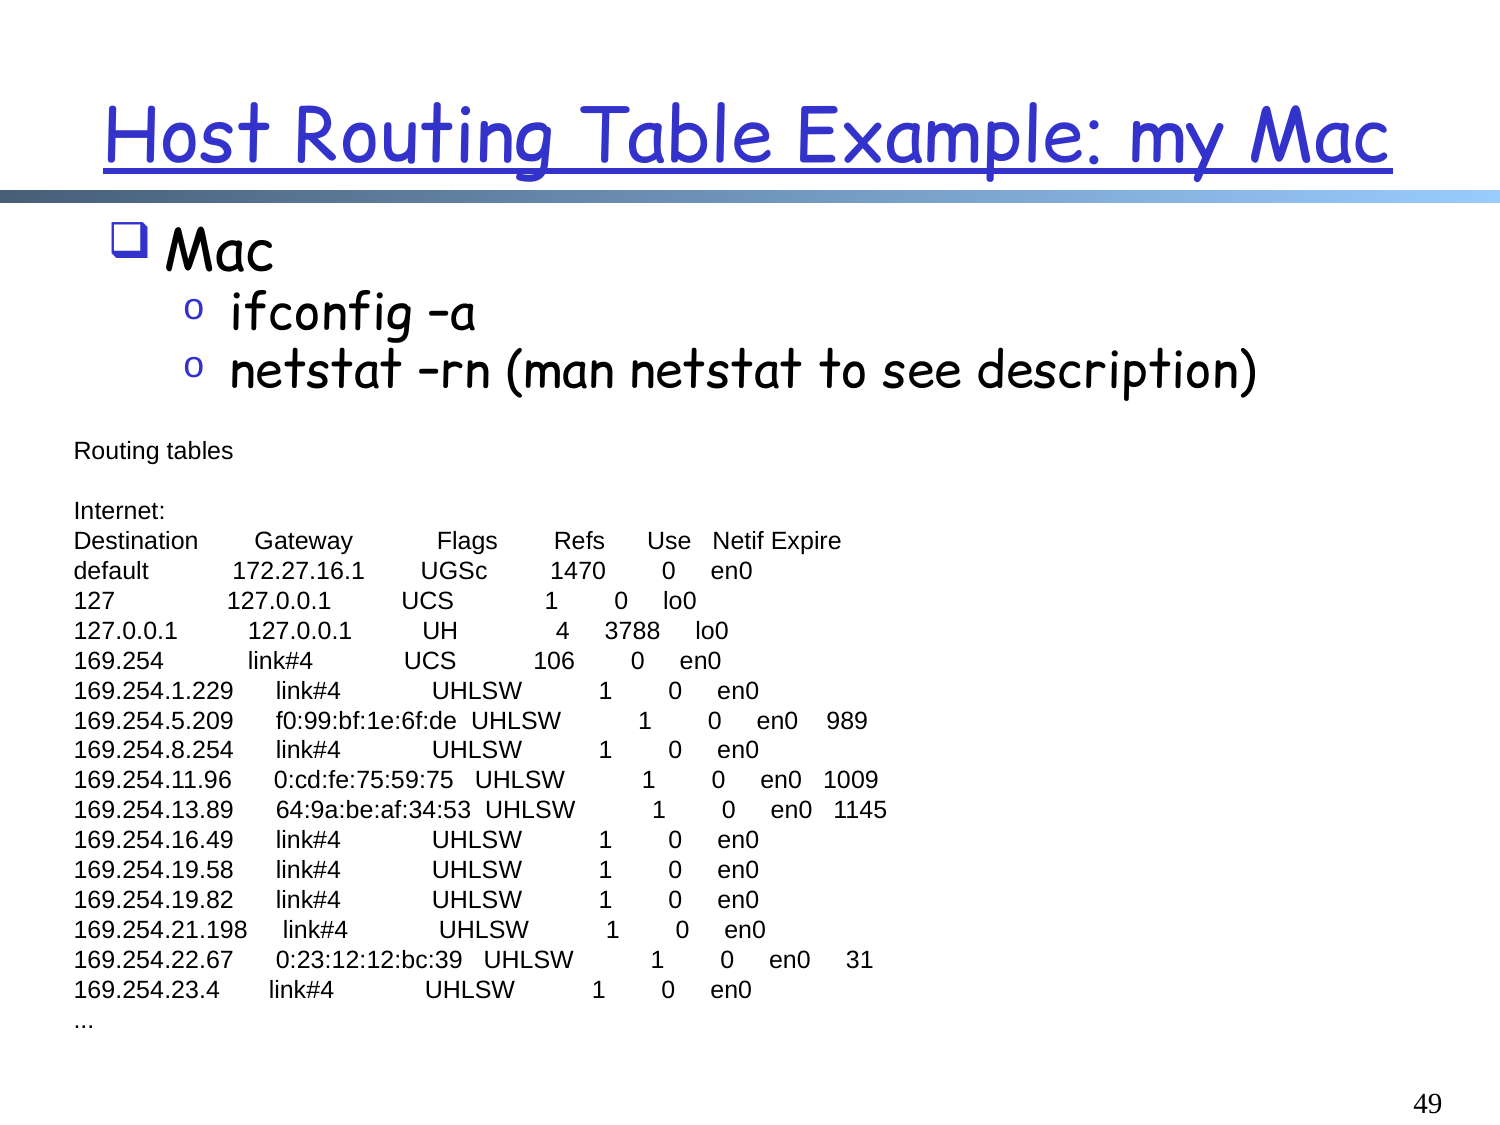

# Host Routing Table Example: my Mac
Mac
ifconfig –a
netstat –rn (man netstat to see description)
Routing tables

Internet:
Destination        Gateway            Flags        Refs      Use   Netif Expire
default            172.27.16.1        UGSc         1470        0     en0
127                127.0.0.1          UCS             1        0     lo0
127.0.0.1          127.0.0.1          UH              4     3788     lo0
169.254            link#4             UCS           106        0     en0
169.254.1.229      link#4             UHLSW           1        0     en0
169.254.5.209      f0:99:bf:1e:6f:de  UHLSW           1        0     en0    989
169.254.8.254      link#4             UHLSW           1        0     en0
169.254.11.96      0:cd:fe:75:59:75   UHLSW           1        0     en0   1009
169.254.13.89      64:9a:be:af:34:53  UHLSW           1        0     en0   1145
169.254.16.49      link#4             UHLSW           1        0     en0
169.254.19.58      link#4             UHLSW           1        0     en0
169.254.19.82      link#4             UHLSW           1        0     en0
169.254.21.198     link#4             UHLSW           1        0     en0
169.254.22.67      0:23:12:12:bc:39   UHLSW           1        0     en0     31
169.254.23.4       link#4             UHLSW           1        0     en0
...
49